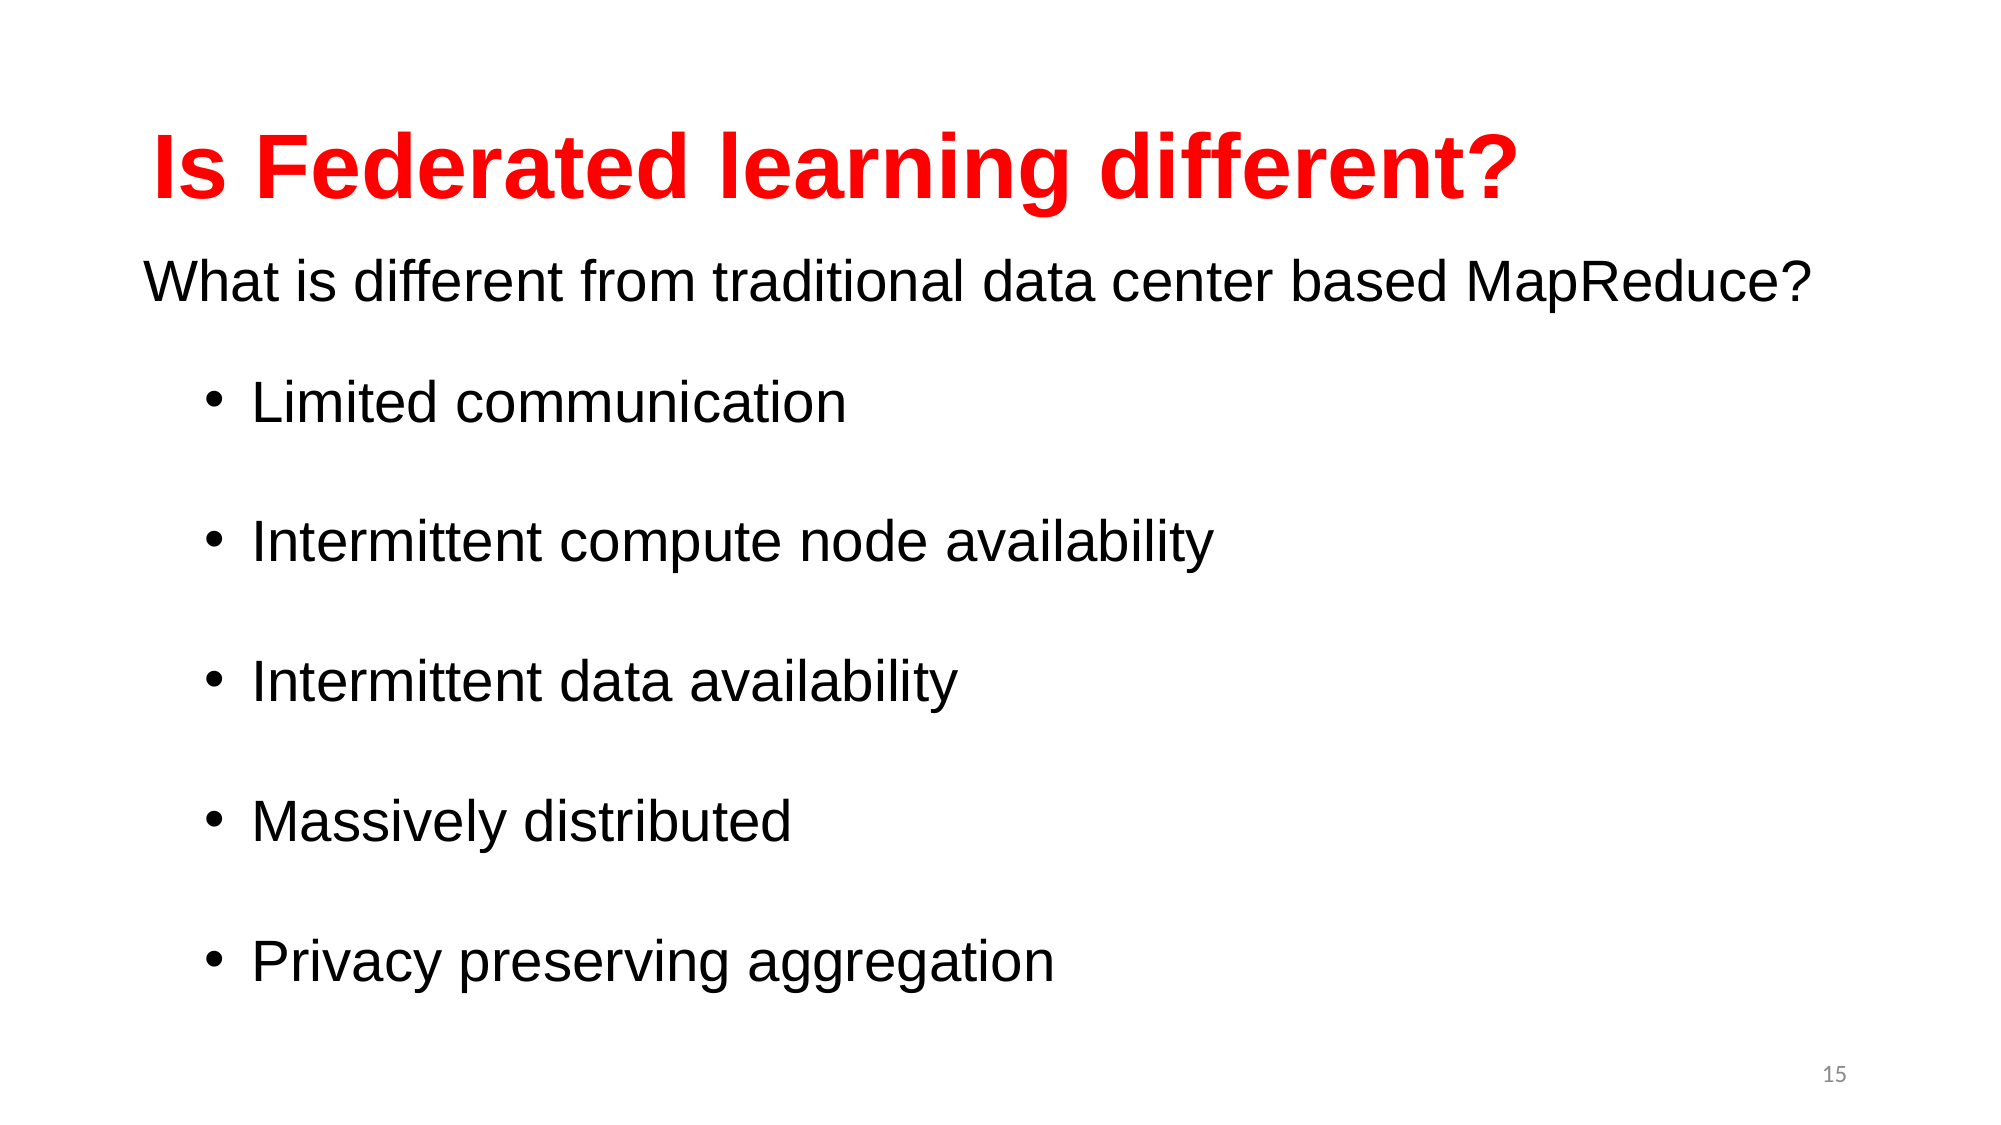

# Is Federated learning different?
What is different from traditional data center based MapReduce?
Limited communication

Intermittent compute node availability

Intermittent data availability

Massively distributed

Privacy preserving aggregation
15